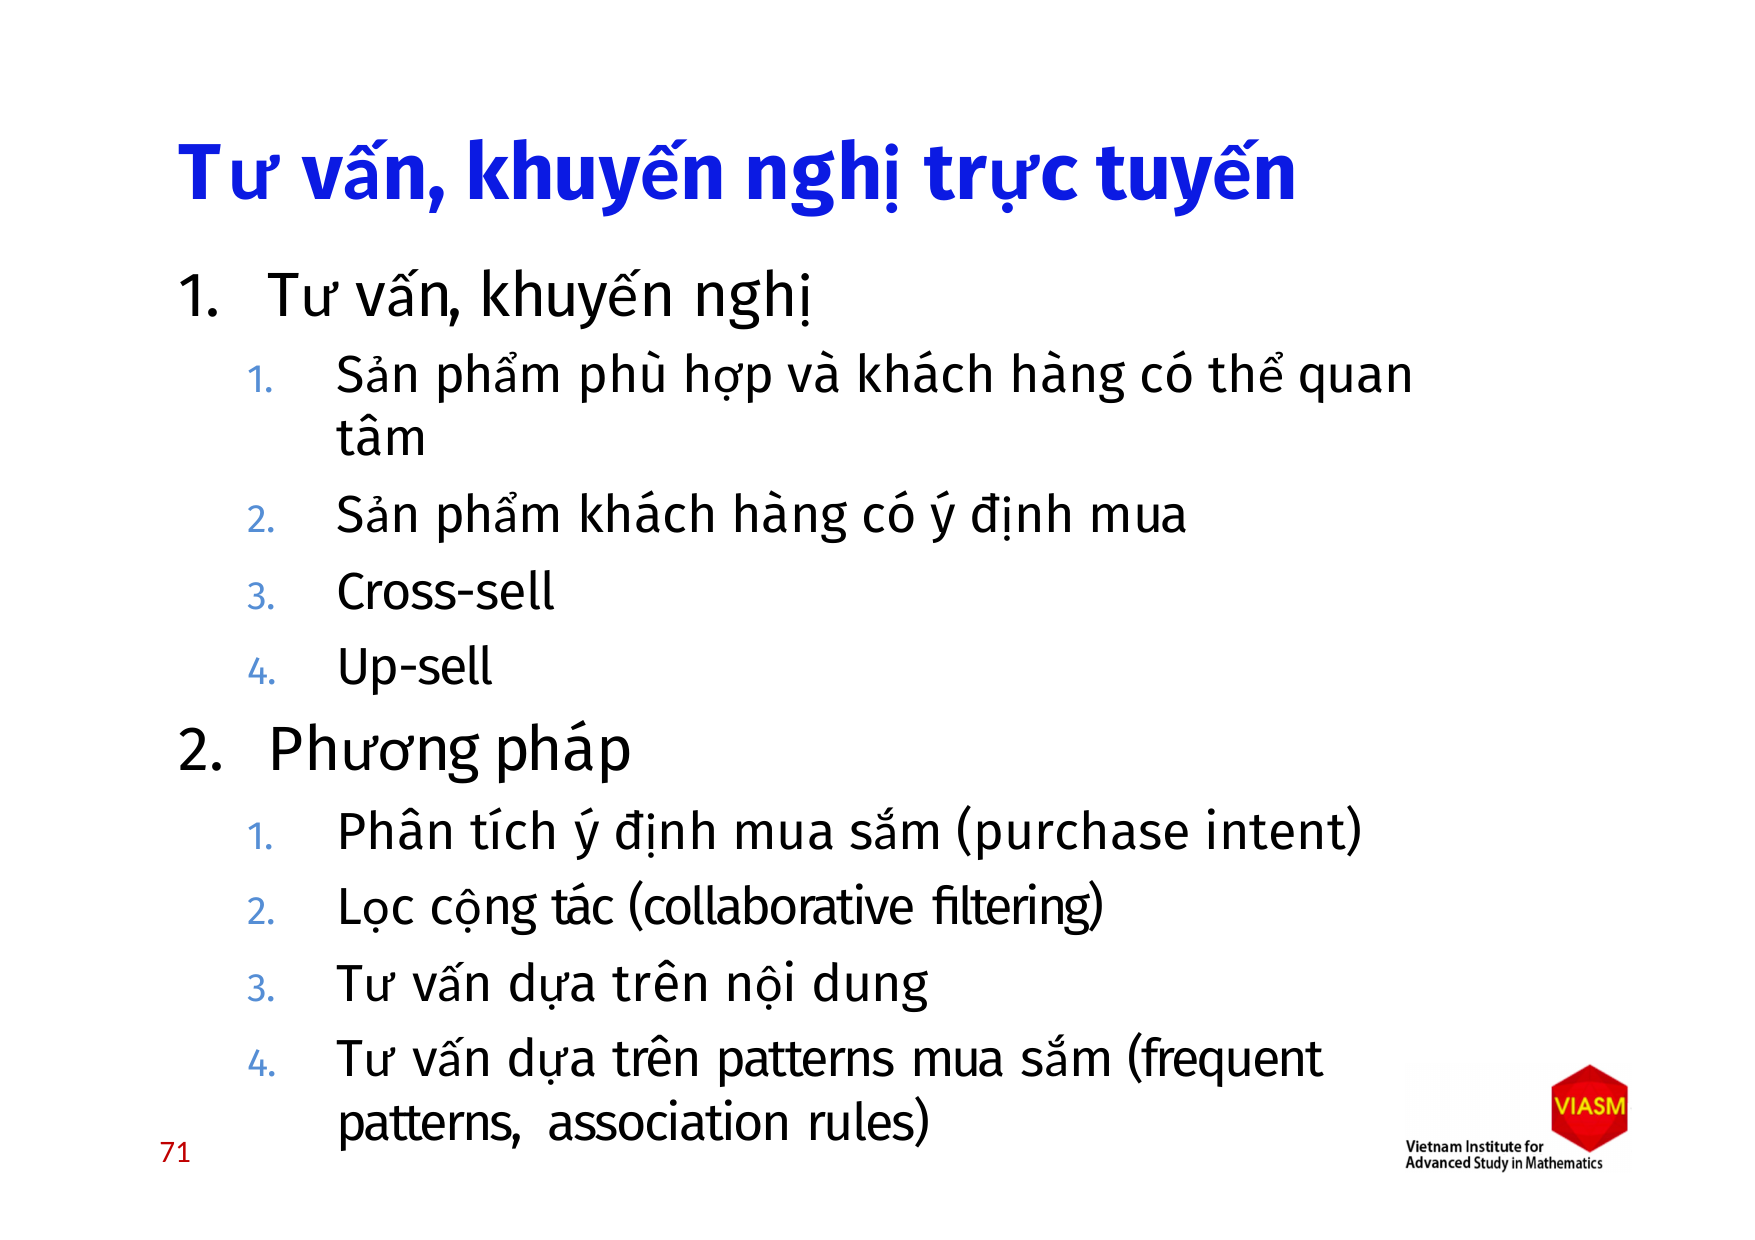

# Tư vấn, khuyến nghị trực tuyến
Tư vấn, khuyến nghị
Sản phẩm phù hợp và khách hàng có thể quan tâm
Sản phẩm khách hàng có ý định mua
Cross-sell
Up-sell
Phương pháp
Phân tích ý định mua sắm (purchase intent)
Lọc cộng tác (collaborative filtering)
Tư vấn dựa trên nội dung
Tư vấn dựa trên patterns mua sắm (frequent patterns,  association rules)
71